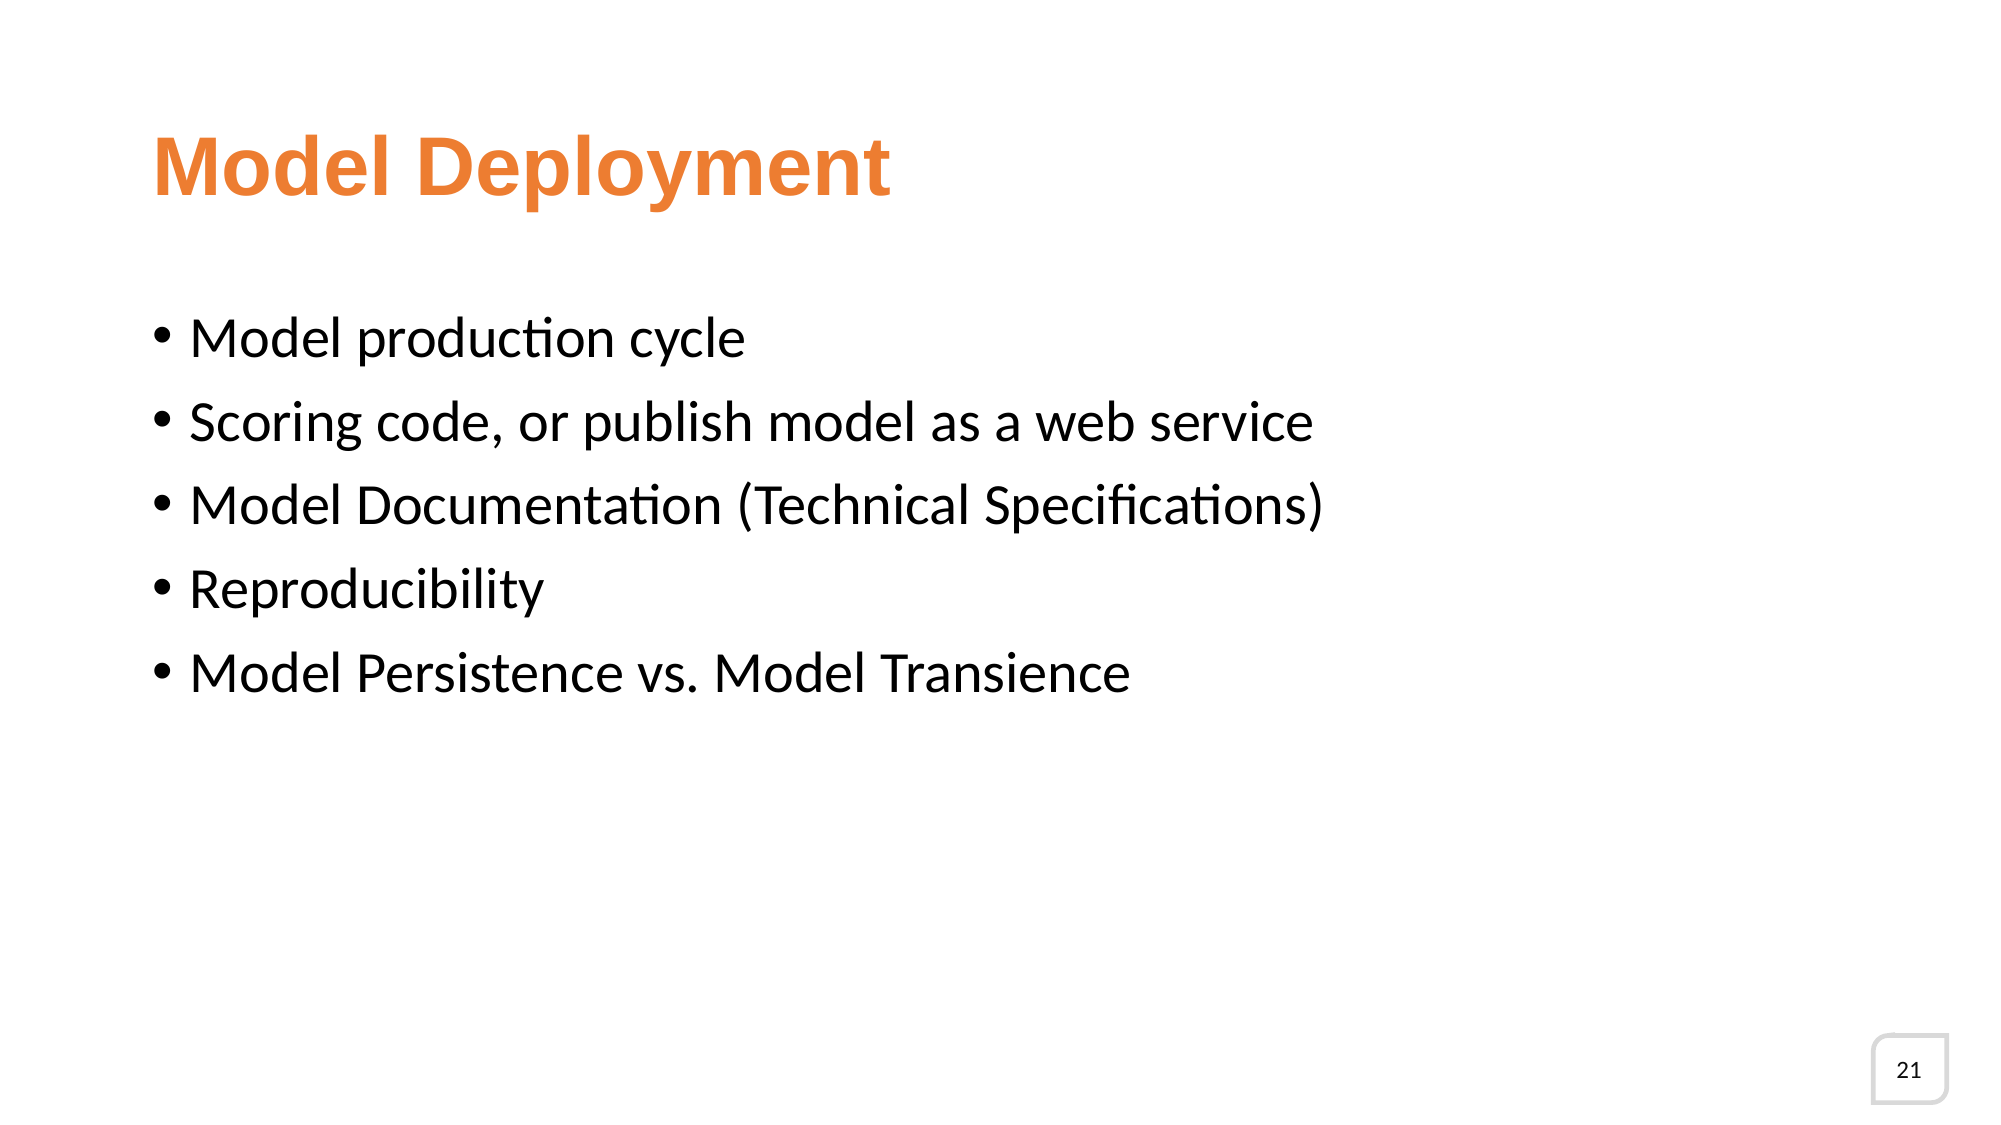

# Model Deployment
Model production cycle
Scoring code, or publish model as a web service
Model Documentation (Technical Specifications)
Reproducibility
Model Persistence vs. Model Transience
21